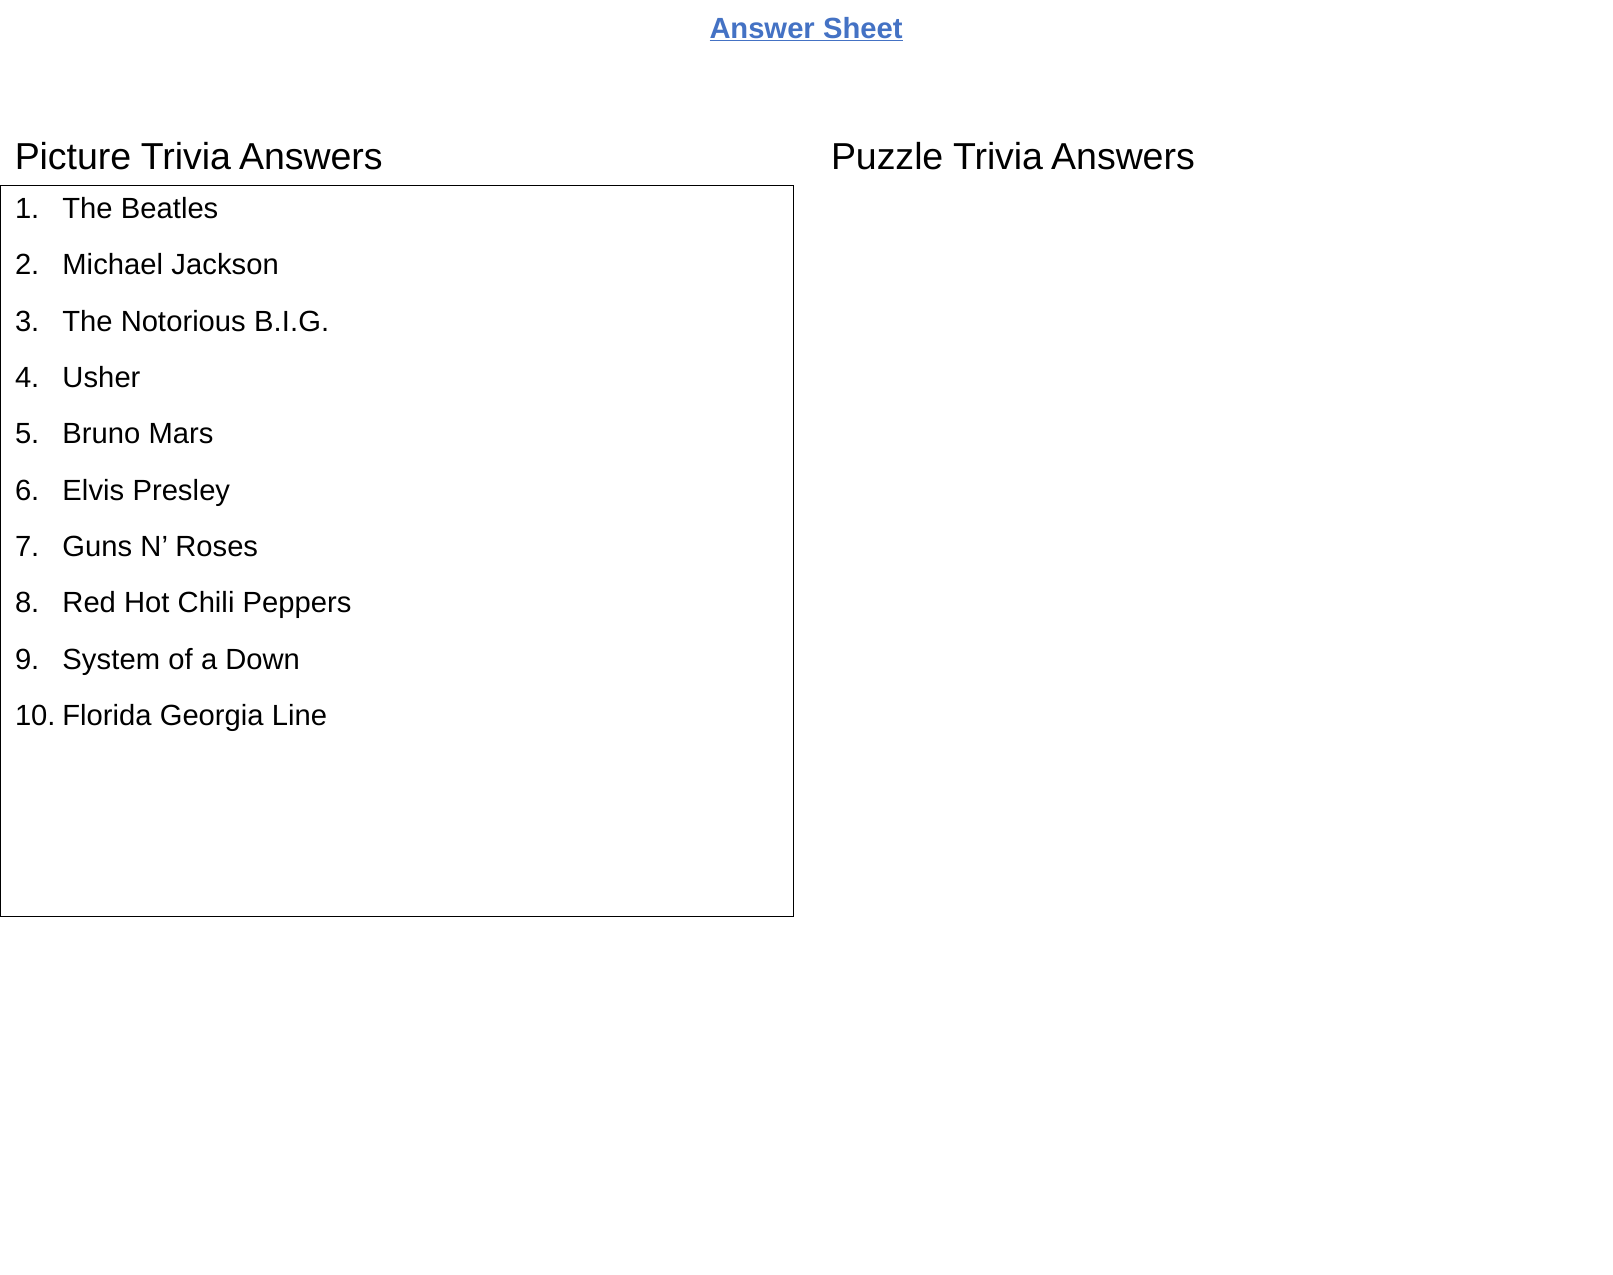

The Beatles
Michael Jackson
The Notorious B.I.G.
Usher
Bruno Mars
Elvis Presley
Guns N’ Roses
Red Hot Chili Peppers
System of a Down
Florida Georgia Line